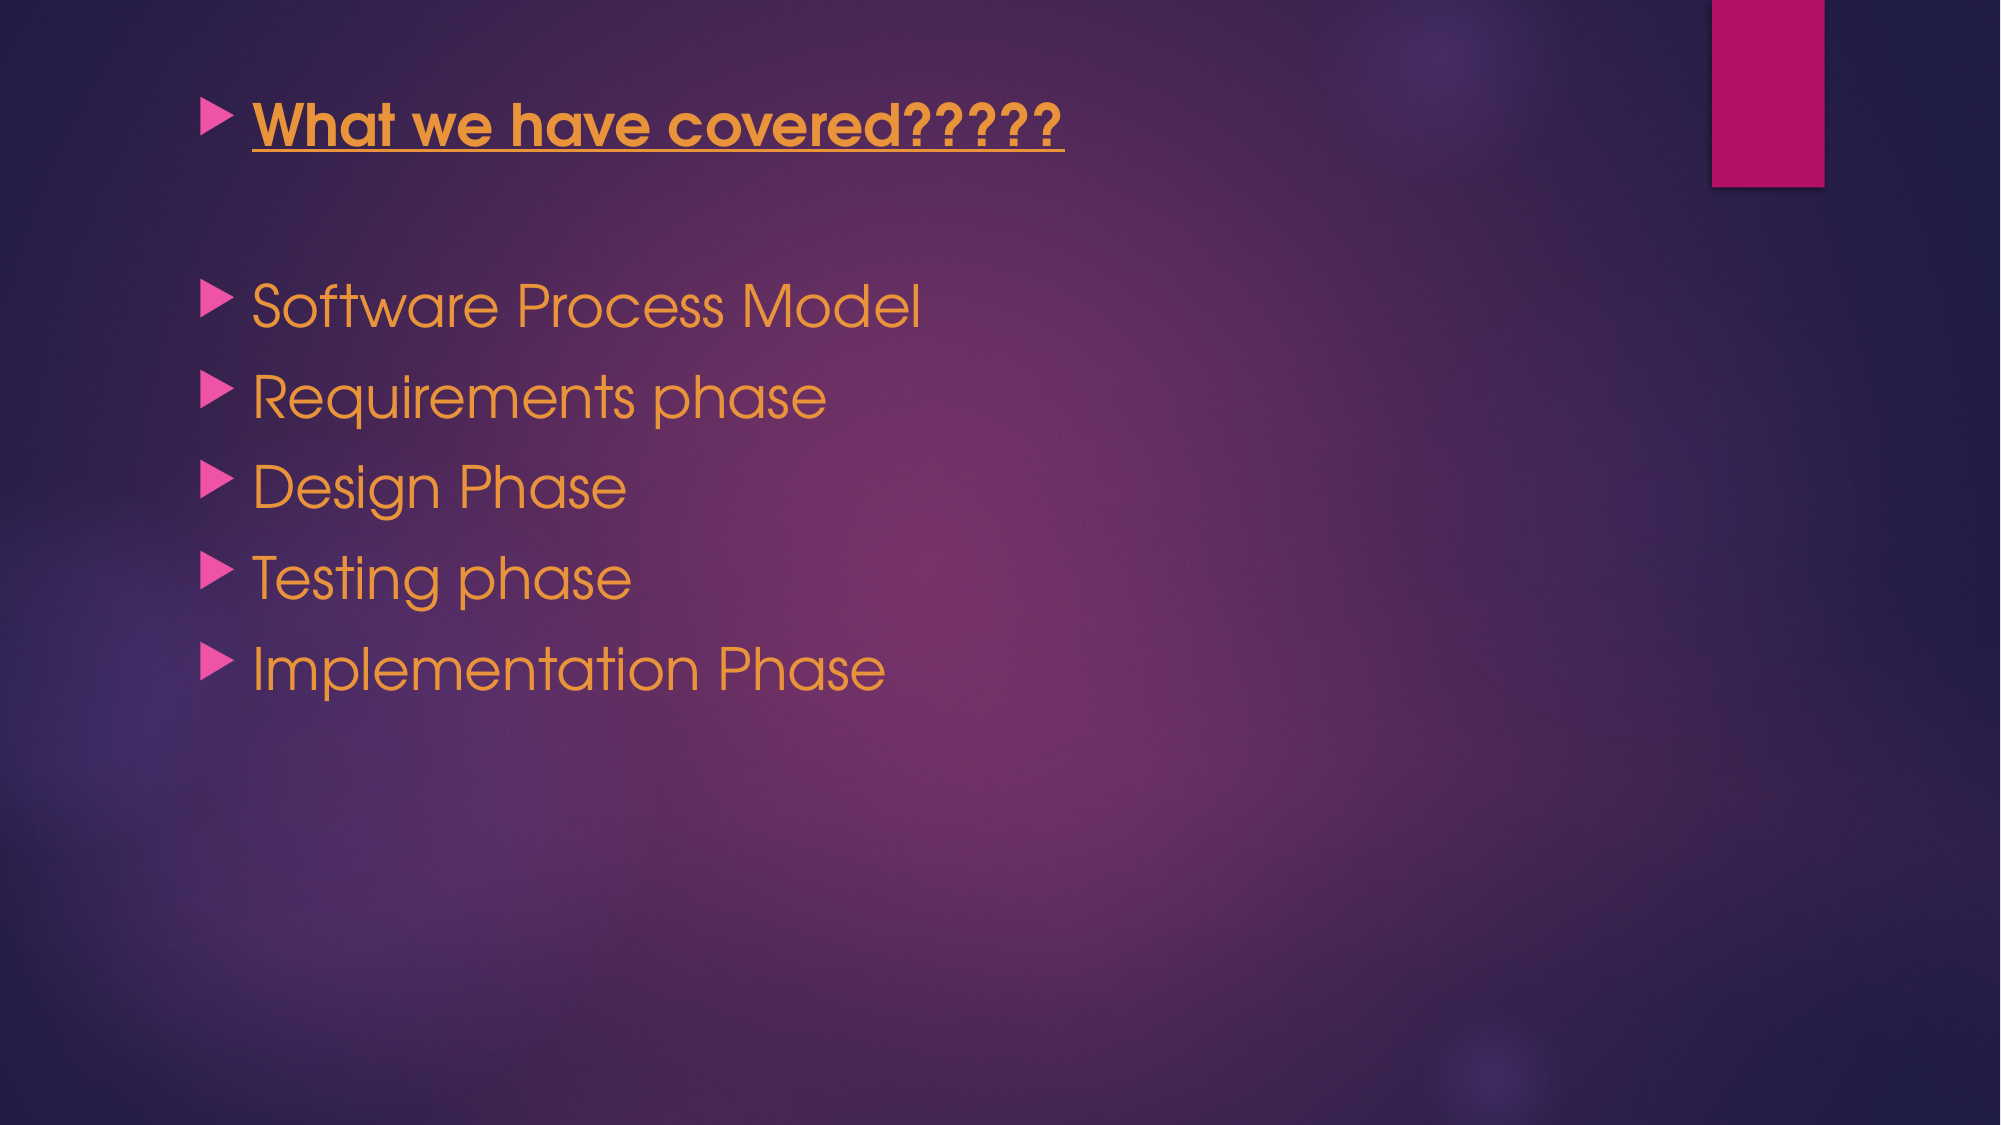

What we have covered?????

Software Process Model
Requirements phase
Design Phase
Testing phase
Implementation Phase